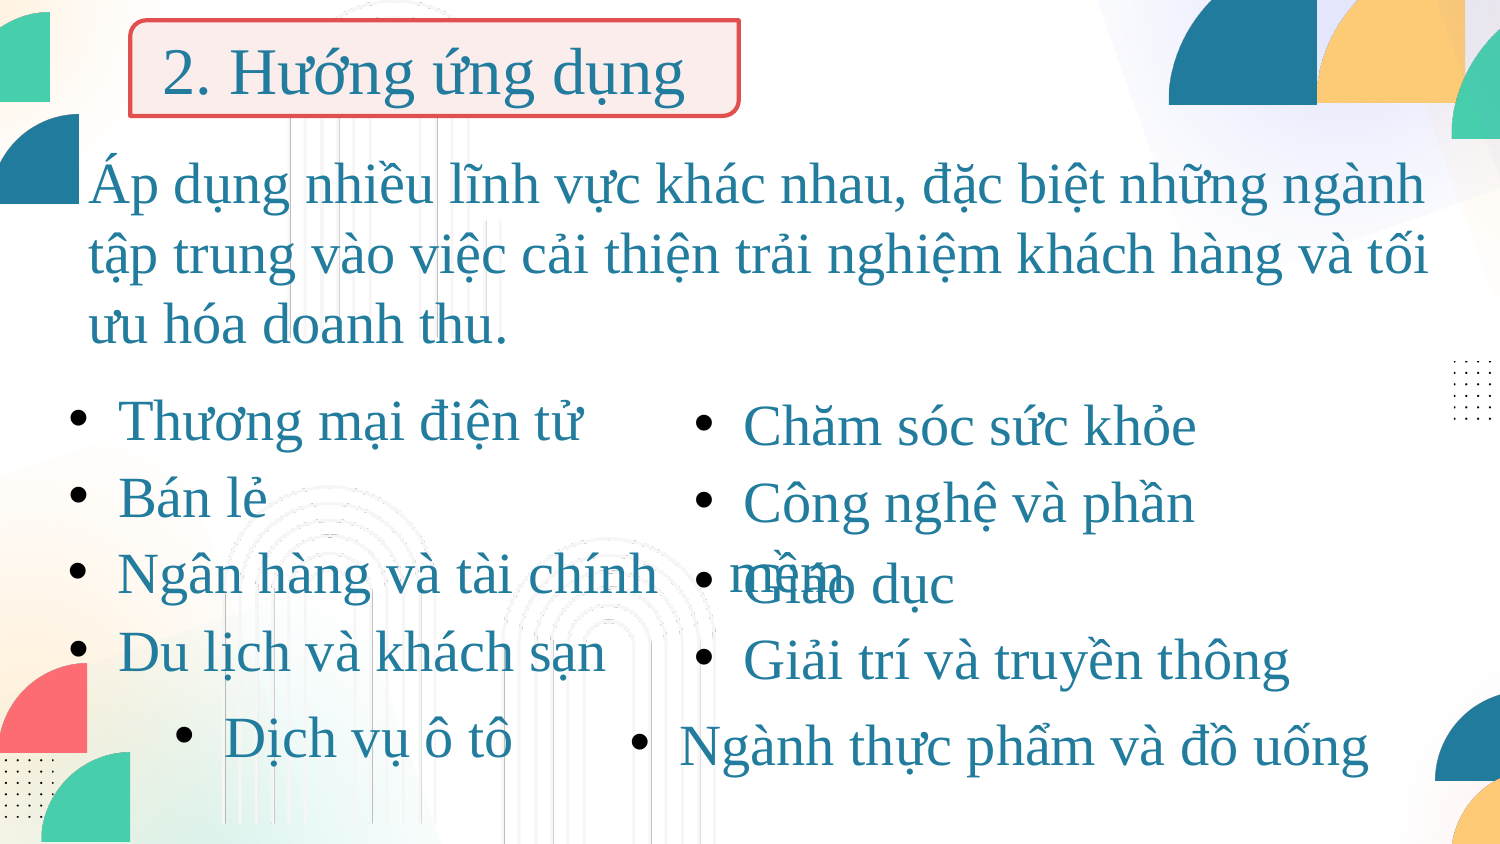

2. Hướng ứng dụng

Áp dụng nhiều lĩnh vực khác nhau, đặc biệt những ngành tập trung vào việc cải thiện trải nghiệm khách hàng và tối ưu hóa doanh thu.

 Thương mại điện tử
 Chăm sóc sức khỏe
 Bán lẻ
 Công nghệ và phần mềm

 Ngân hàng và tài chính
 Giáo dục

 Du lịch và khách sạn
 Giải trí và truyền thông

 Dịch vụ ô tô
 Ngành thực phẩm và đồ uống